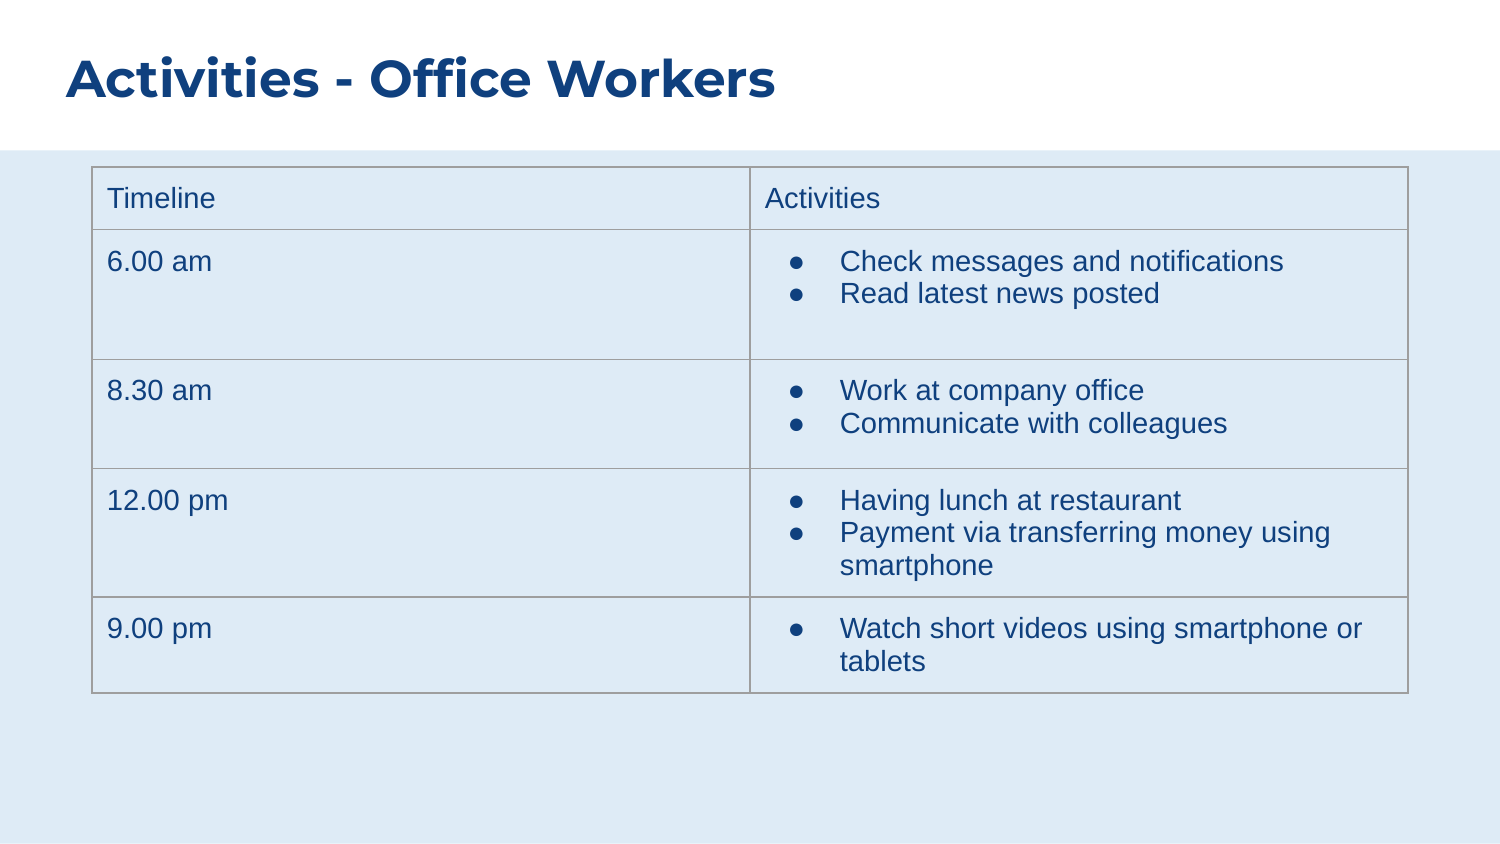

# Activities - Office Workers
| Timeline | Activities |
| --- | --- |
| 6.00 am | Check messages and notifications Read latest news posted |
| 8.30 am | Work at company office Communicate with colleagues |
| 12.00 pm | Having lunch at restaurant Payment via transferring money using smartphone |
| 9.00 pm | Watch short videos using smartphone or tablets |